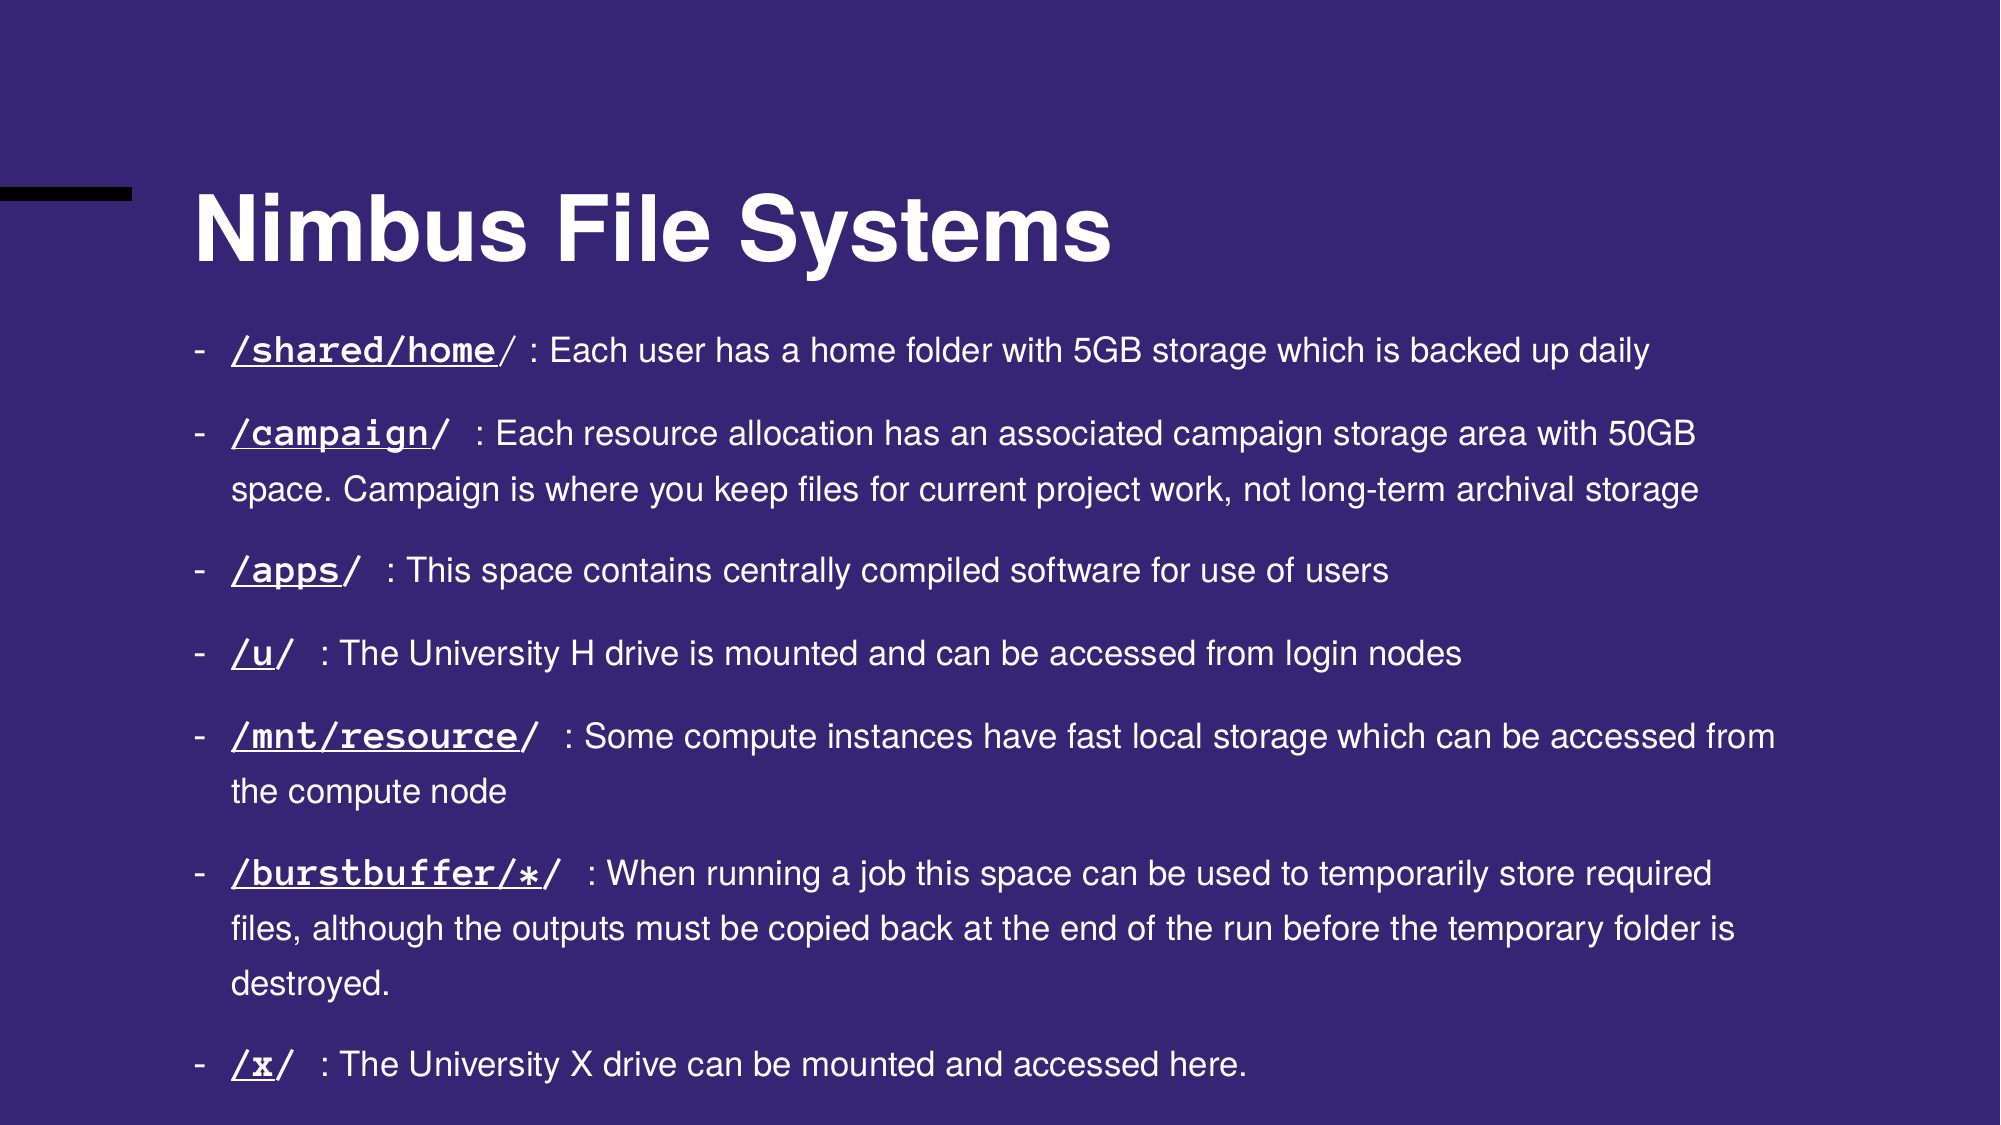

# Nimbus File Systems
/shared/home/ : Each user has a home folder with 5GB storage which is backed up daily
/campaign/ : Each resource allocation has an associated campaign storage area with 50GB space. Campaign is where you keep files for current project work, not long-term archival storage
/apps/ : This space contains centrally compiled software for use of users
/u/ : The University H drive is mounted and can be accessed from login nodes
/mnt/resource/ : Some compute instances have fast local storage which can be accessed from the compute node
/burstbuffer/*/ : When running a job this space can be used to temporarily store required files, although the outputs must be copied back at the end of the run before the temporary folder is destroyed.
/x/ : The University X drive can be mounted and accessed here.